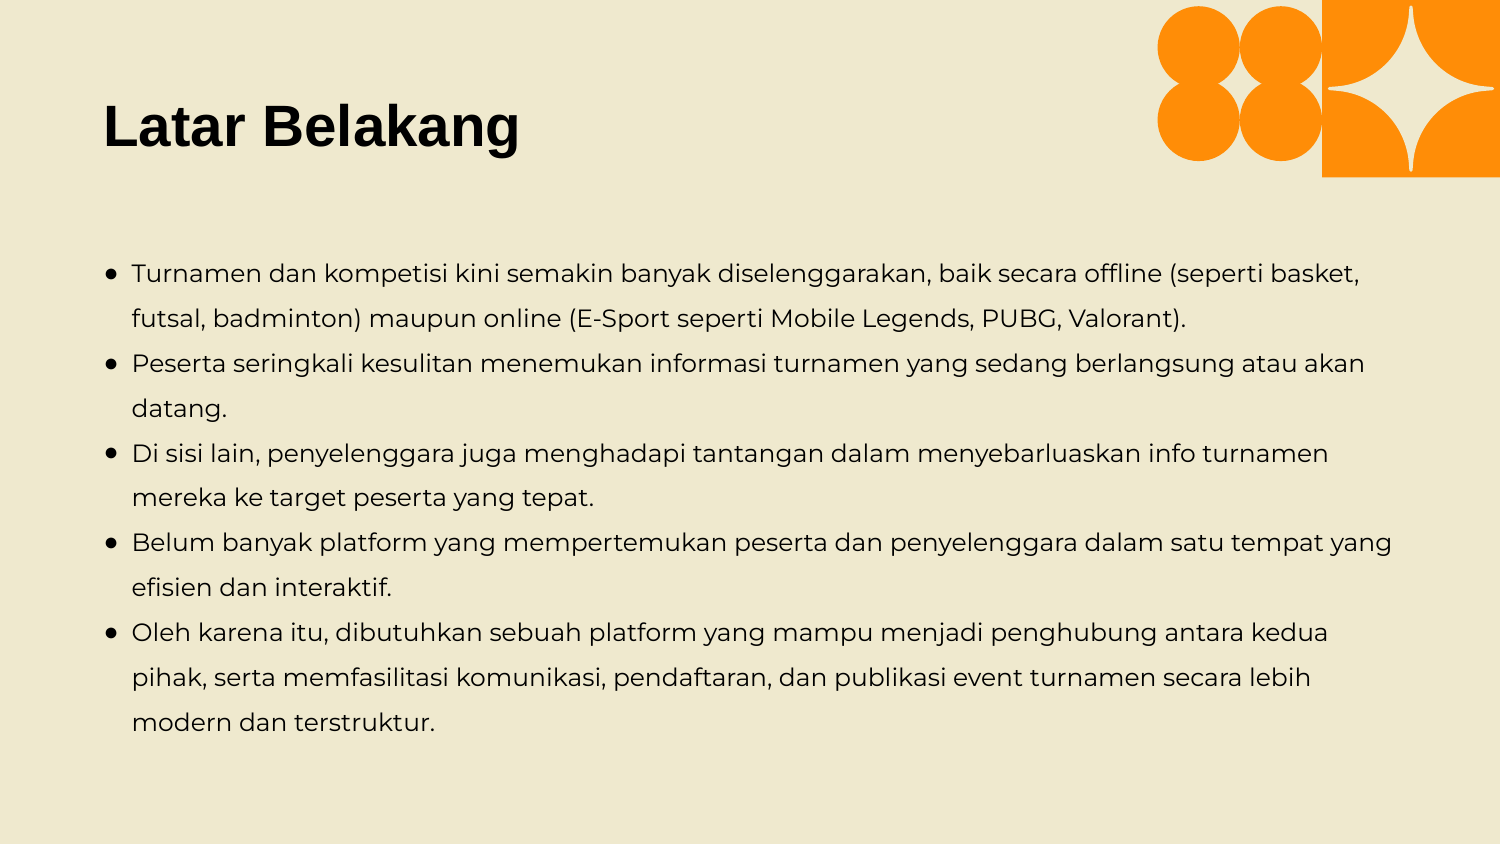

# Latar Belakang
Turnamen dan kompetisi kini semakin banyak diselenggarakan, baik secara offline (seperti basket, futsal, badminton) maupun online (E-Sport seperti Mobile Legends, PUBG, Valorant).
Peserta seringkali kesulitan menemukan informasi turnamen yang sedang berlangsung atau akan datang.
Di sisi lain, penyelenggara juga menghadapi tantangan dalam menyebarluaskan info turnamen mereka ke target peserta yang tepat.
Belum banyak platform yang mempertemukan peserta dan penyelenggara dalam satu tempat yang efisien dan interaktif.
Oleh karena itu, dibutuhkan sebuah platform yang mampu menjadi penghubung antara kedua pihak, serta memfasilitasi komunikasi, pendaftaran, dan publikasi event turnamen secara lebih modern dan terstruktur.